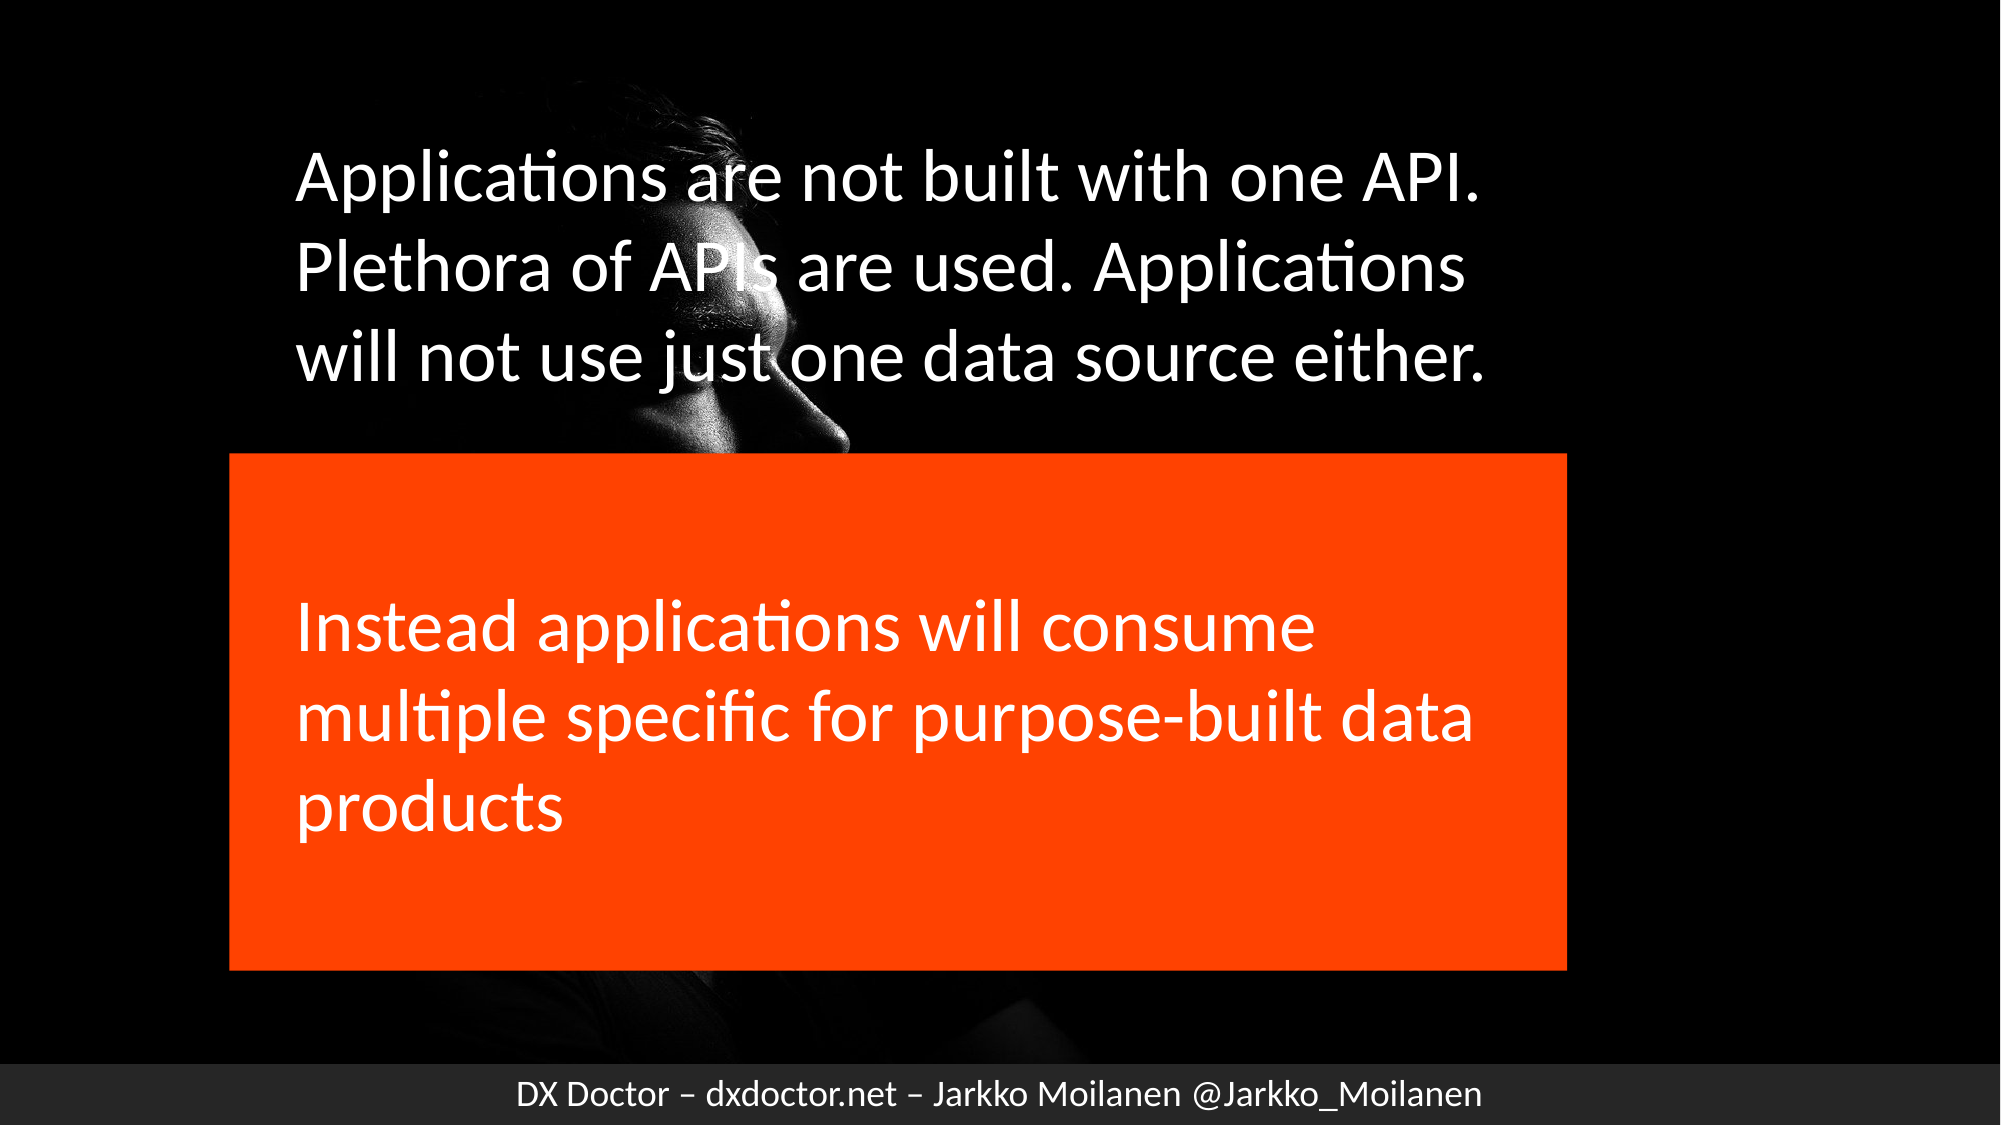

Applications are not built with one API. Plethora of APIs are used. Applications will not use just one data source either.

Instead applications will consume multiple specific for purpose-built data products

DX Doctor – dxdoctor.net – Jarkko Moilanen @Jarkko_Moilanen